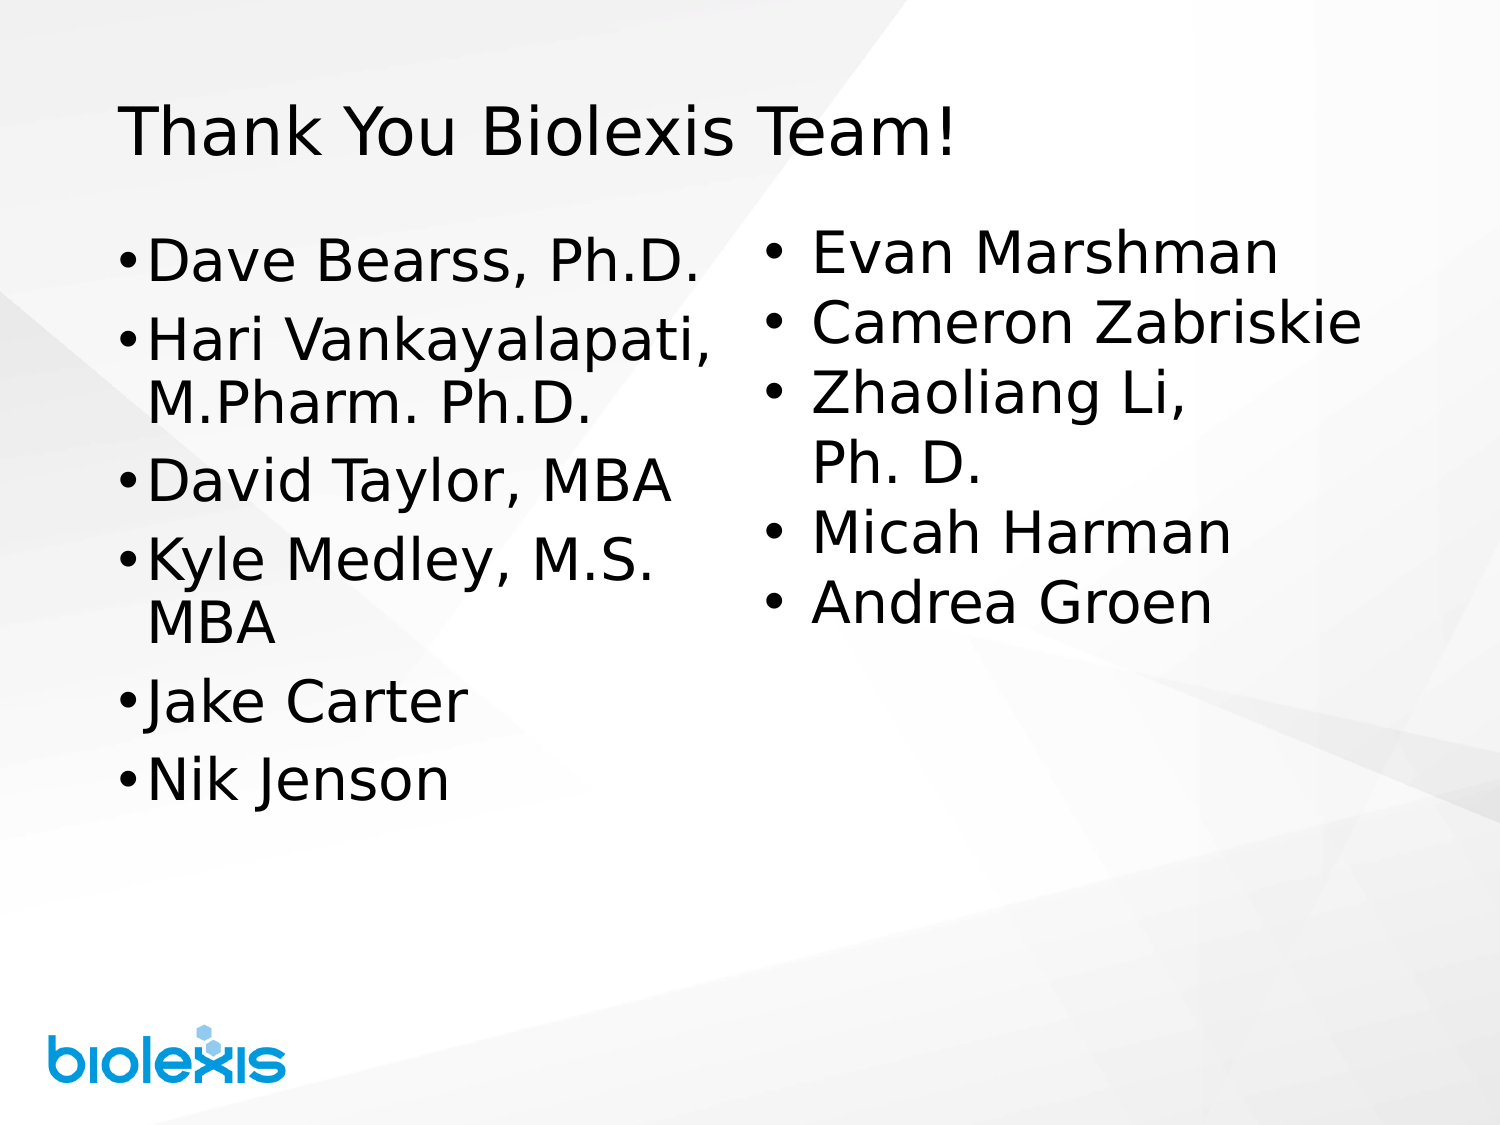

# Thank You Biolexis Team!
Evan Marshman
Cameron Zabriskie
Zhaoliang Li,      Ph. D.
Micah Harman
Andrea Groen

Dave Bearss, Ph.D.
Hari Vankayalapati, M.Pharm. Ph.D.
David Taylor, MBA
Kyle Medley, M.S. MBA
Jake Carter
Nik Jenson